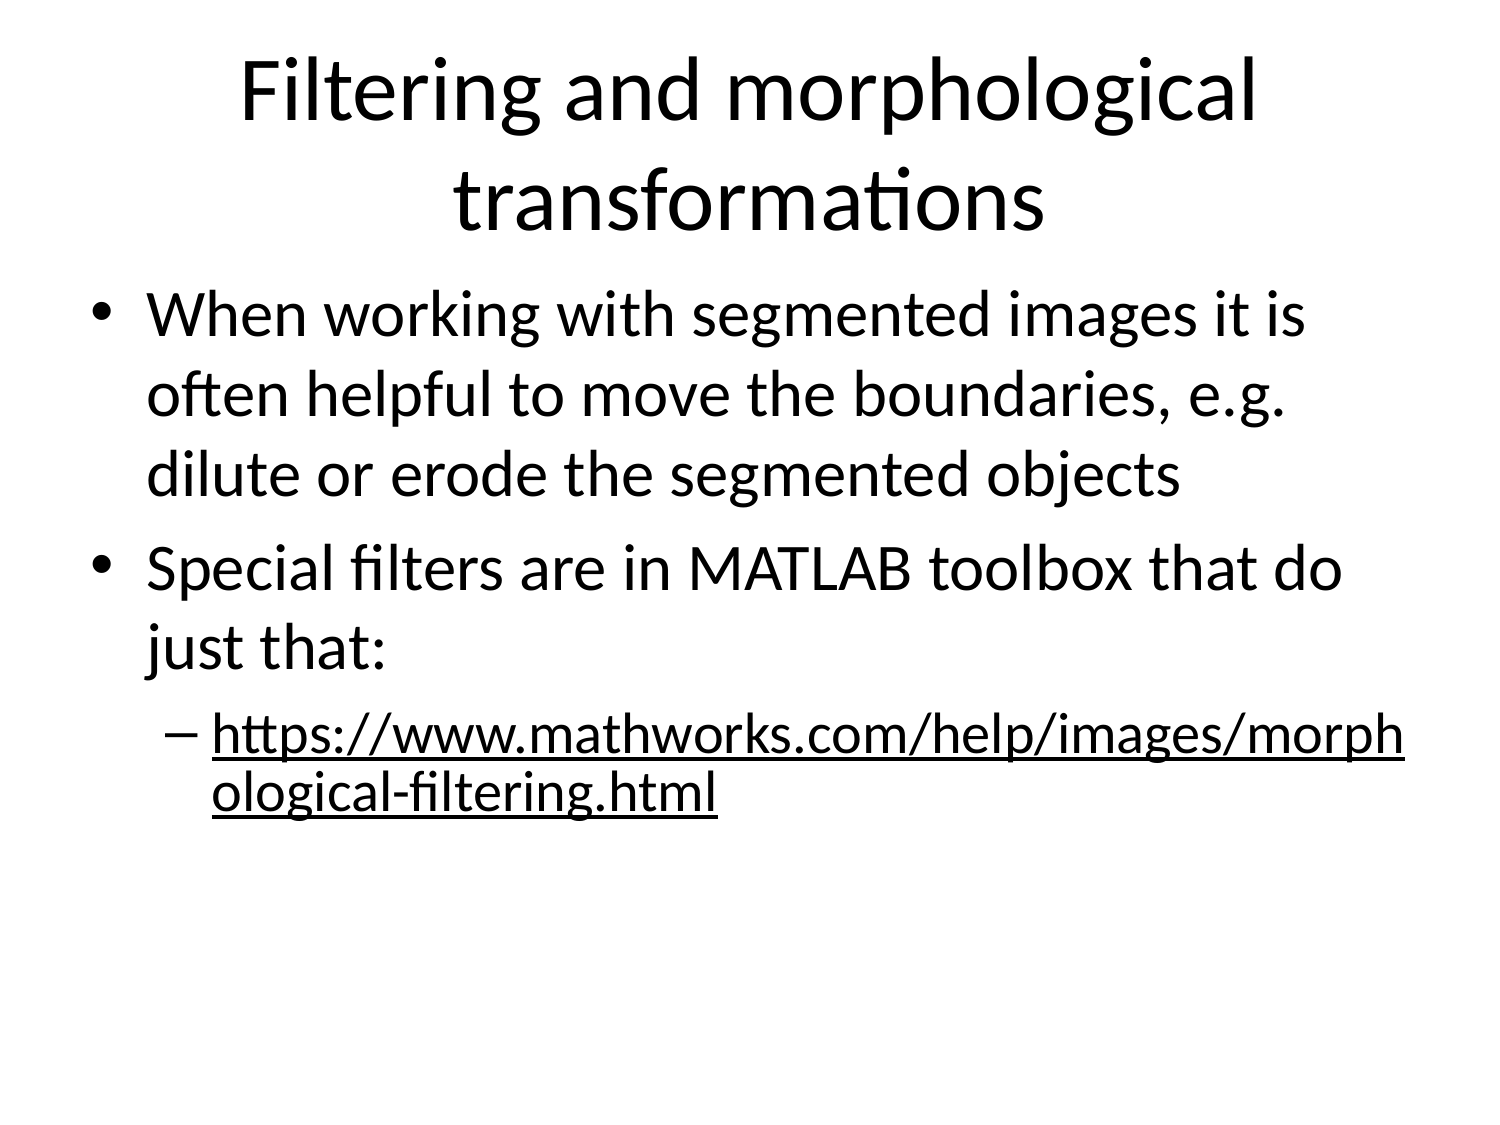

# Filtering and morphological transformations
When working with segmented images it is often helpful to move the boundaries, e.g. dilute or erode the segmented objects
Special filters are in MATLAB toolbox that do just that:
https://www.mathworks.com/help/images/morphological-filtering.html